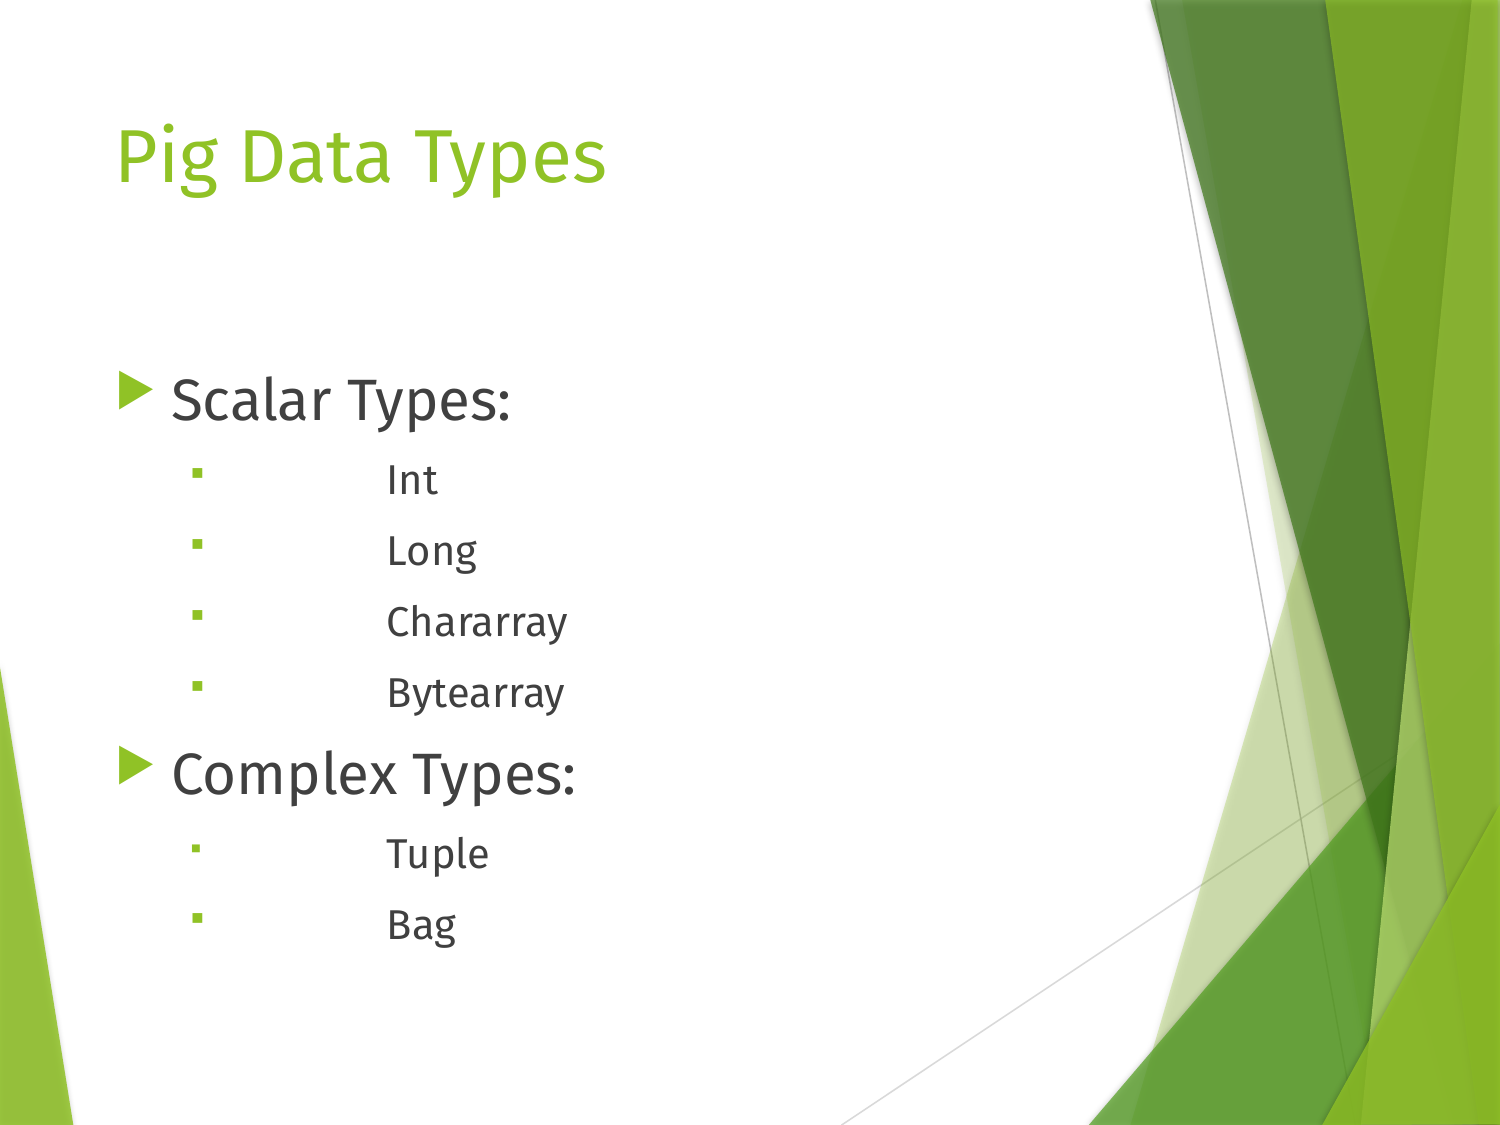

# Pig Data Types
Scalar Types:
	Int
	Long
	Chararray
	Bytearray
Complex Types:
	Tuple
	Bag